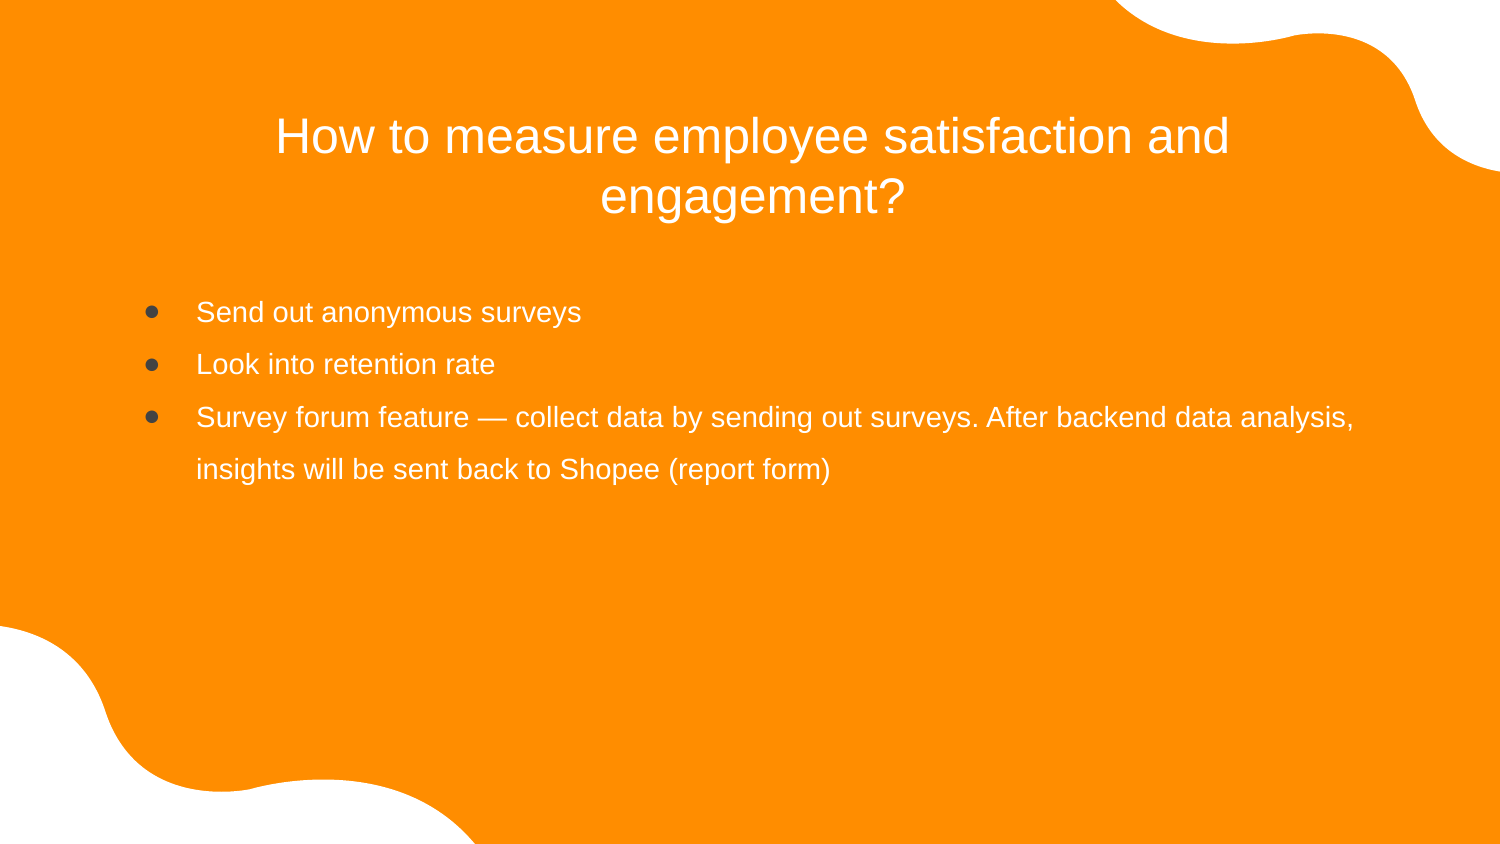

# How to measure employee satisfaction and engagement?
Send out anonymous surveys
Look into retention rate
Survey forum feature — collect data by sending out surveys. After backend data analysis, insights will be sent back to Shopee (report form)